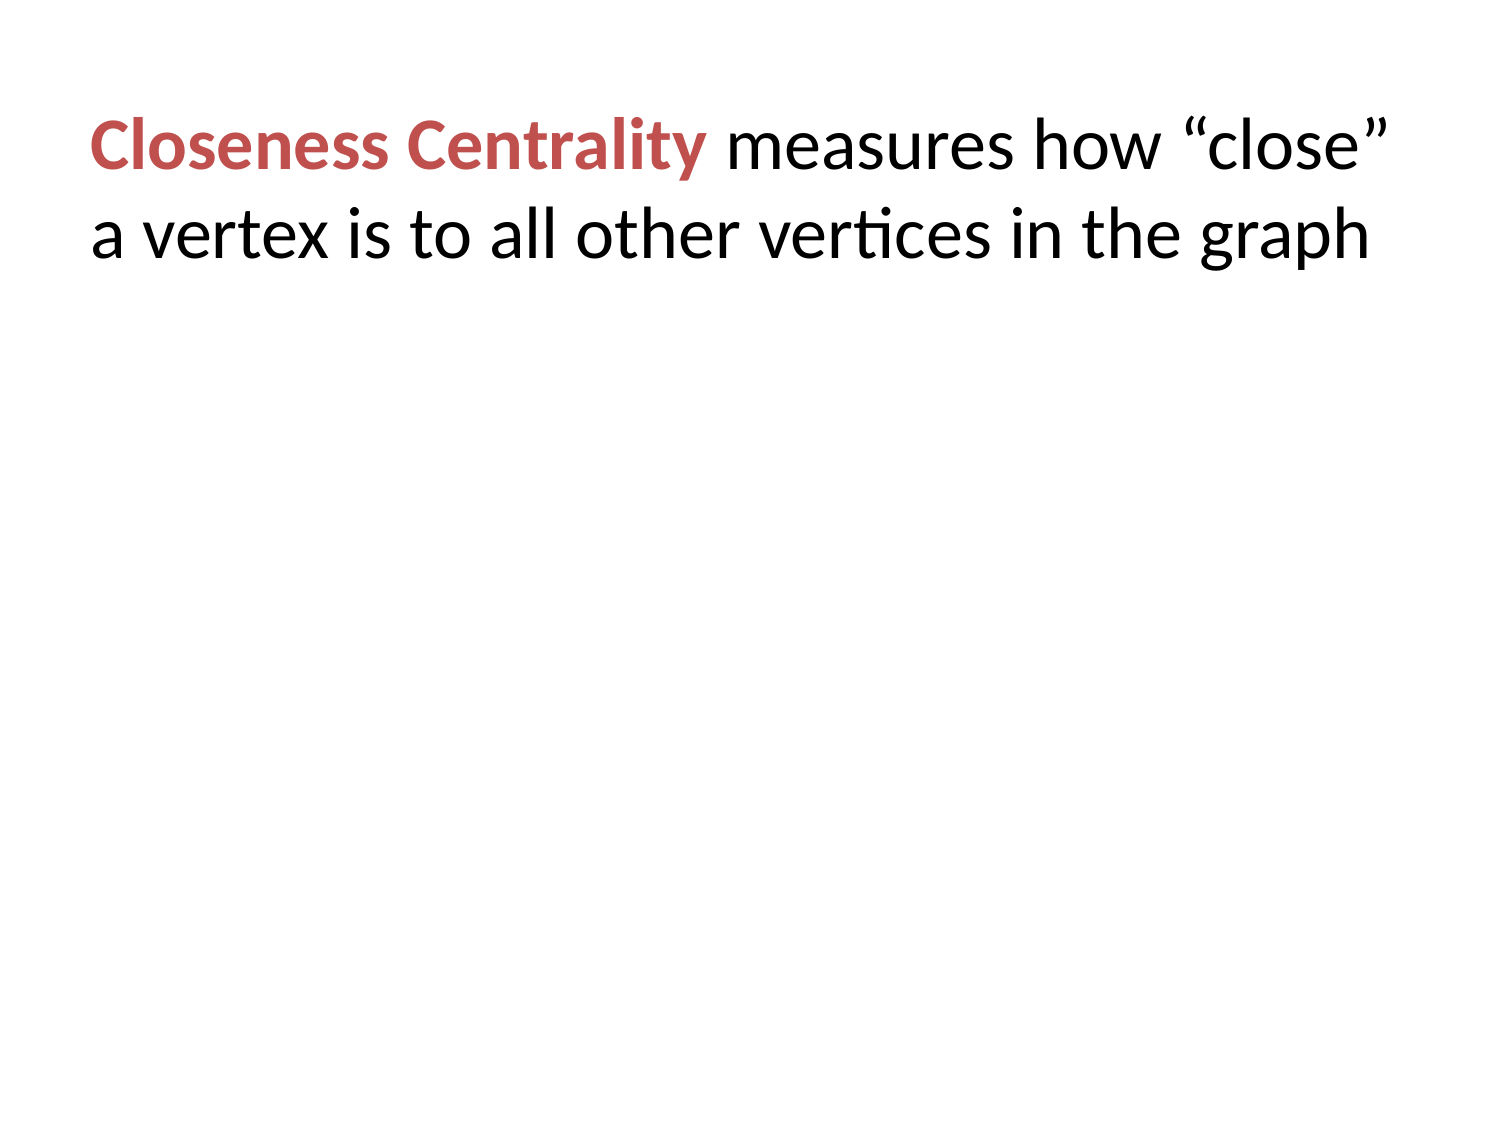

# Closeness Centrality measures how “close” a vertex is to all other vertices in the graph